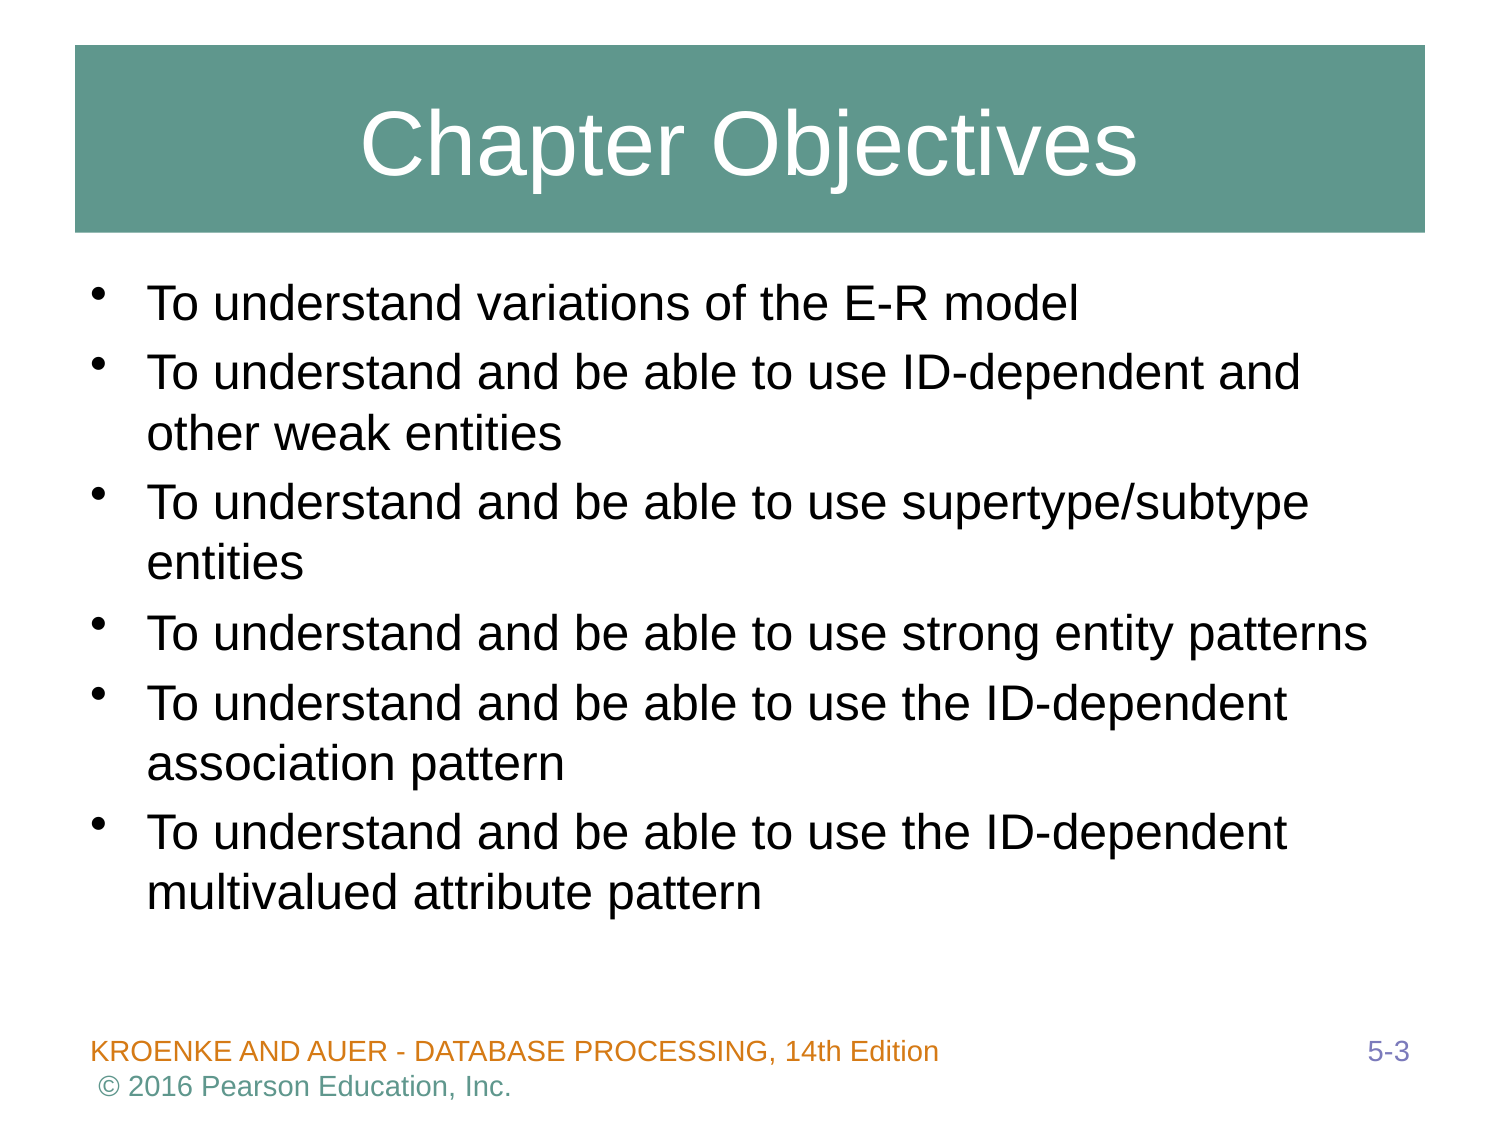

# Chapter Objectives
To understand variations of the E-R model
To understand and be able to use ID-dependent and other weak entities
To understand and be able to use supertype/subtype entities
To understand and be able to use strong entity patterns
To understand and be able to use the ID-dependent association pattern
To understand and be able to use the ID-dependent multivalued attribute pattern
5-3

KROENKE AND AUER - DATABASE PROCESSING, 14th Edition  © 2016 Pearson Education, Inc.